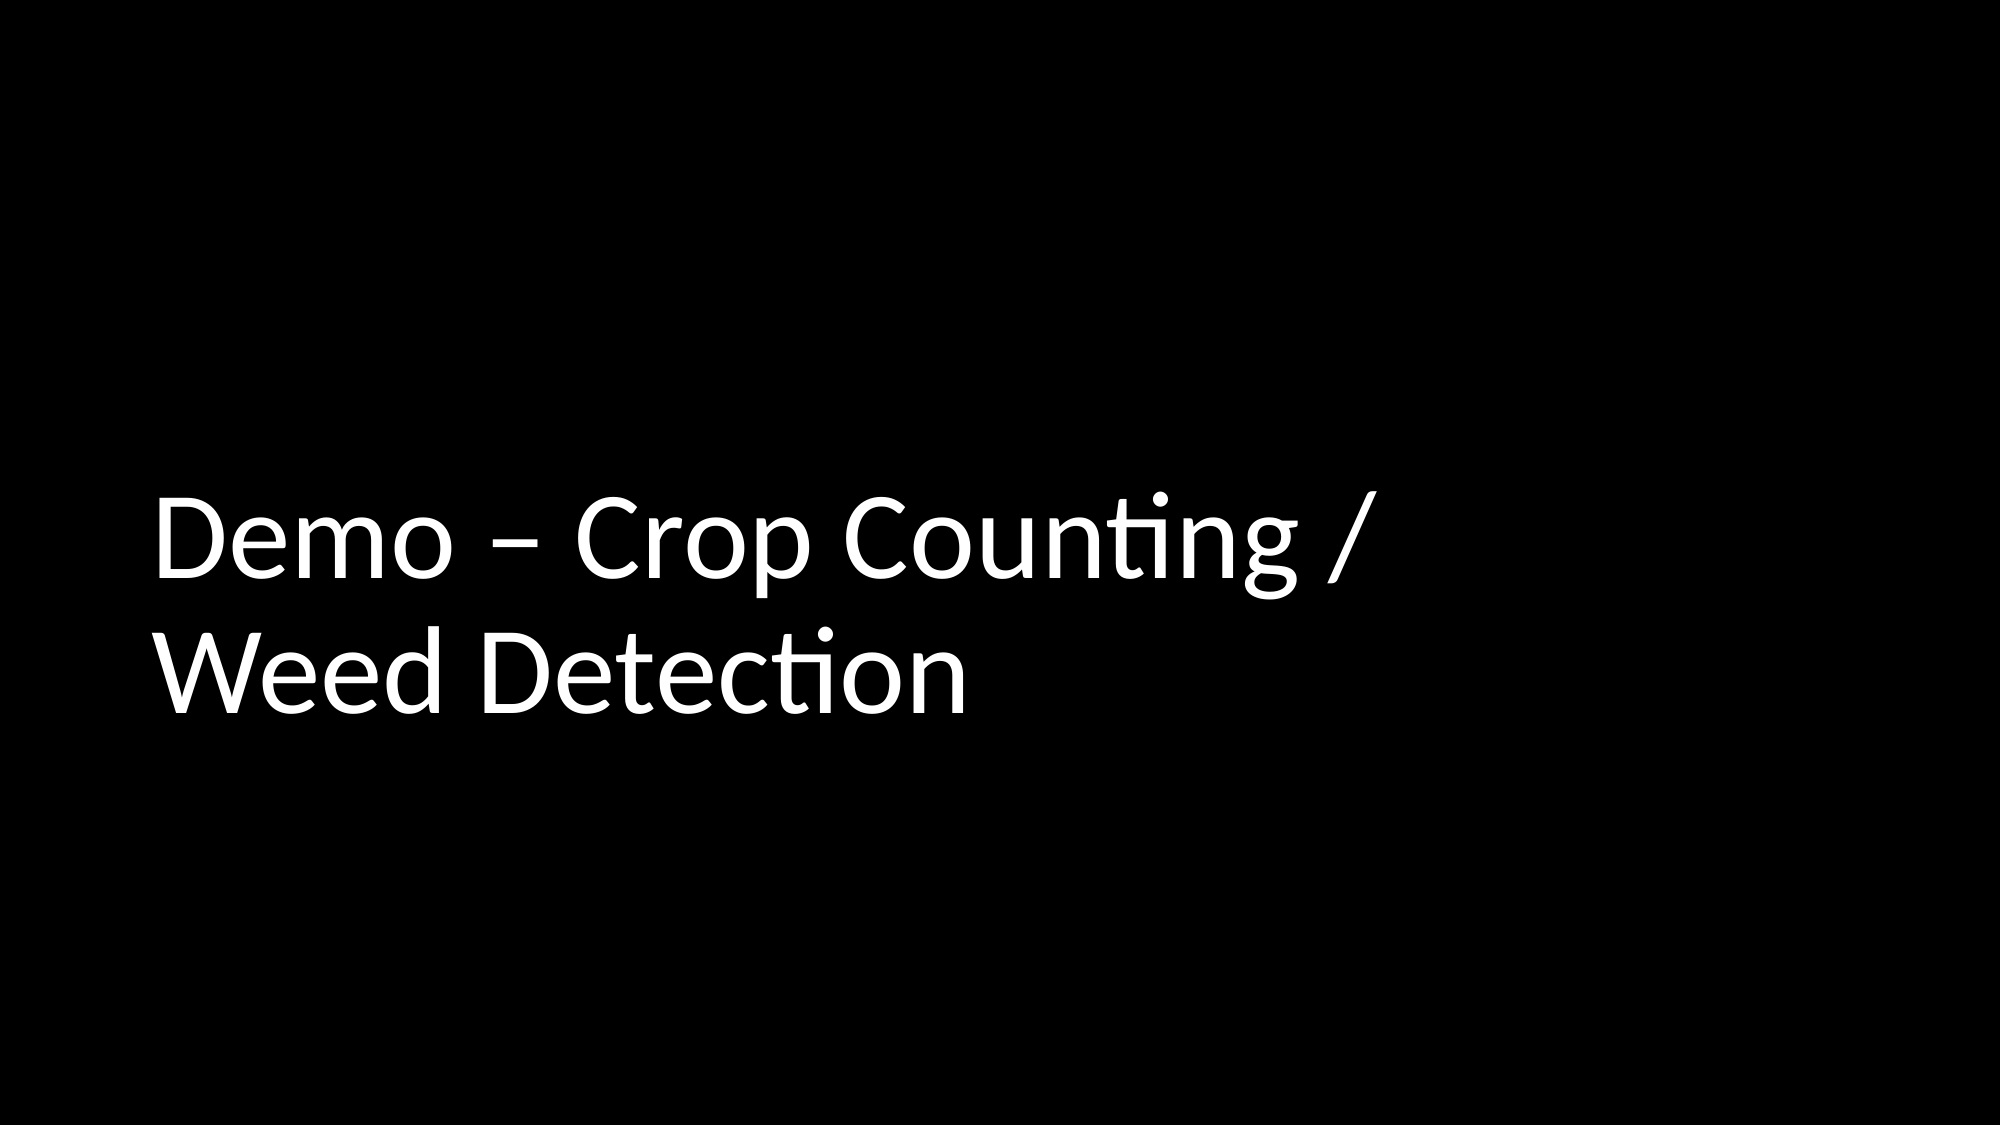

# Demo – Crop Counting / Weed Detection